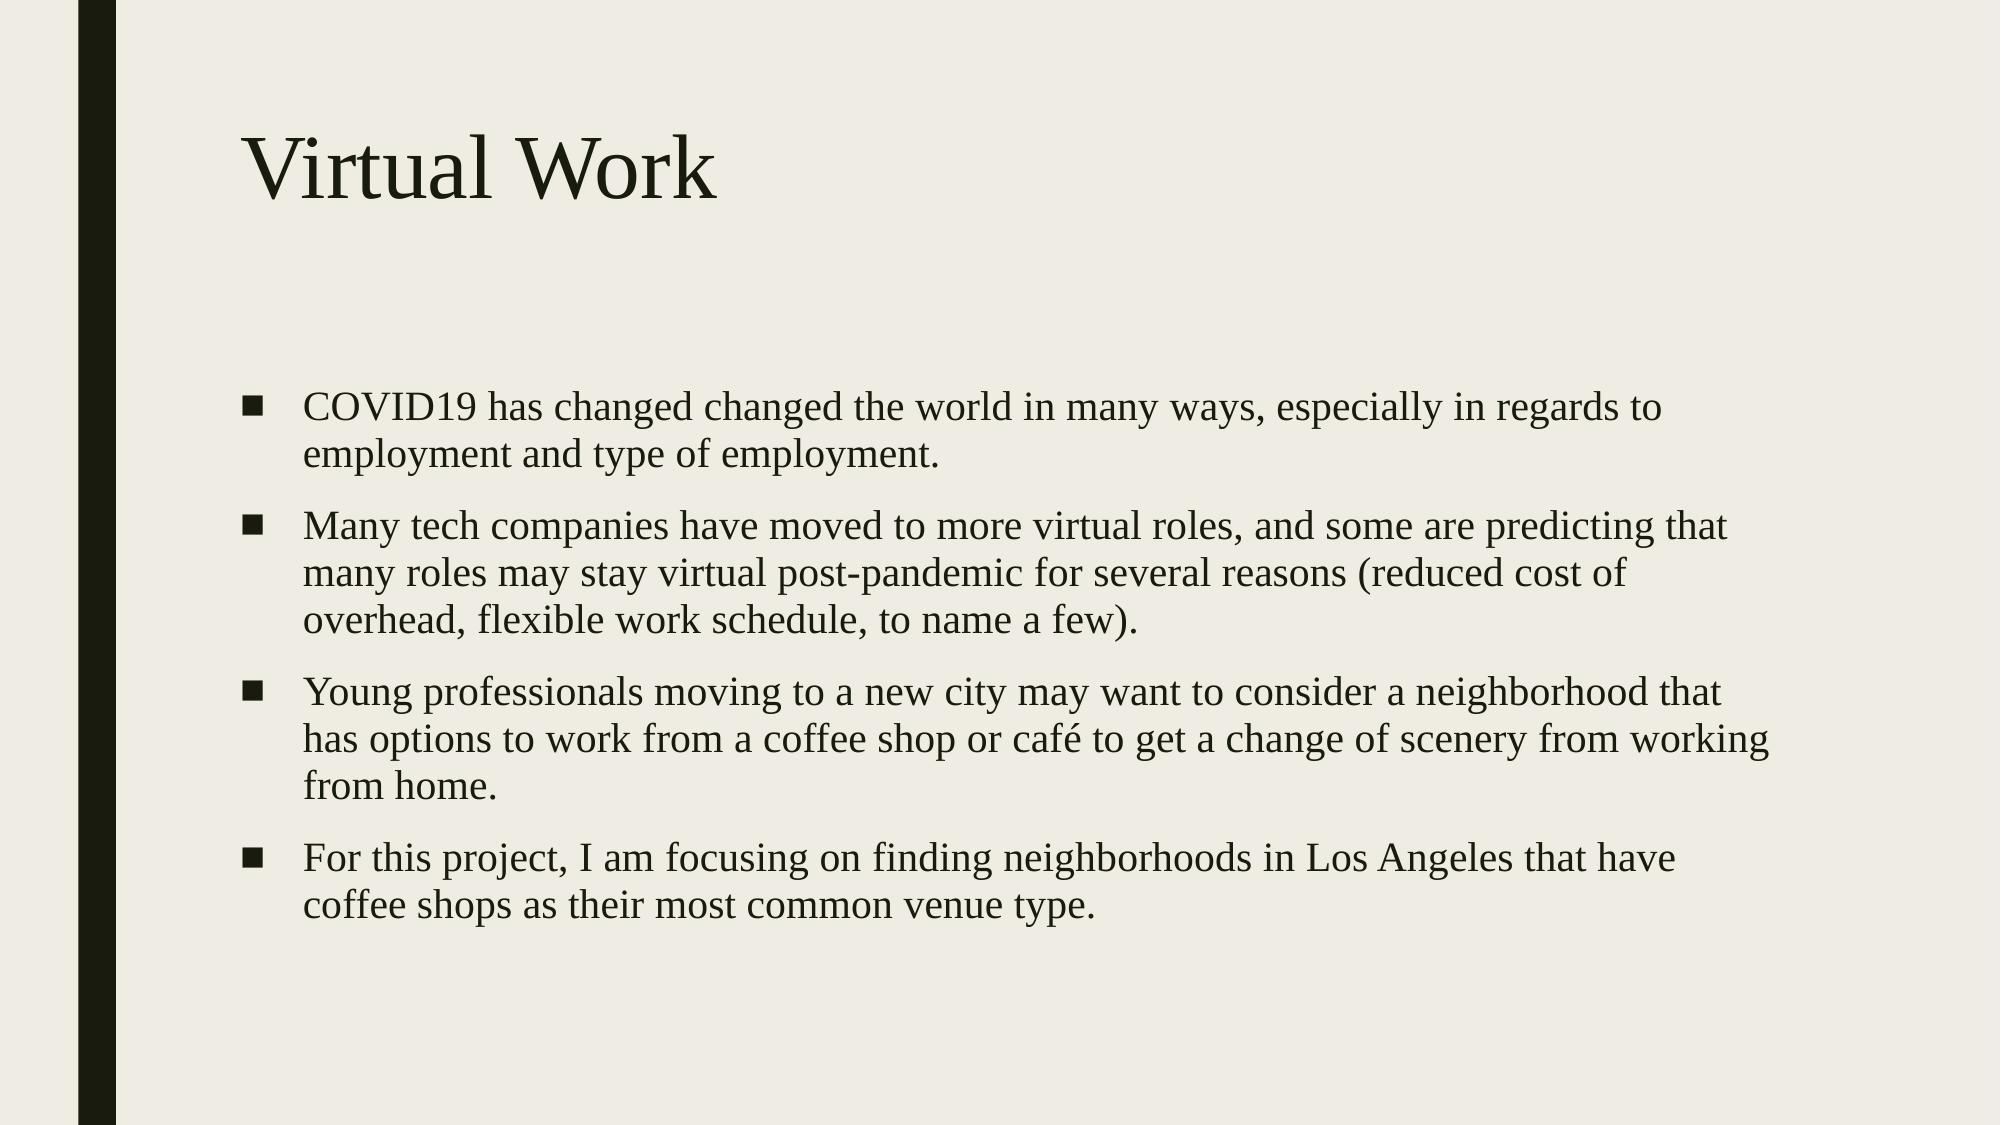

# Virtual Work
COVID19 has changed changed the world in many ways, especially in regards to employment and type of employment.
Many tech companies have moved to more virtual roles, and some are predicting that many roles may stay virtual post-pandemic for several reasons (reduced cost of overhead, flexible work schedule, to name a few).
Young professionals moving to a new city may want to consider a neighborhood that has options to work from a coffee shop or café to get a change of scenery from working from home.
For this project, I am focusing on finding neighborhoods in Los Angeles that have coffee shops as their most common venue type.